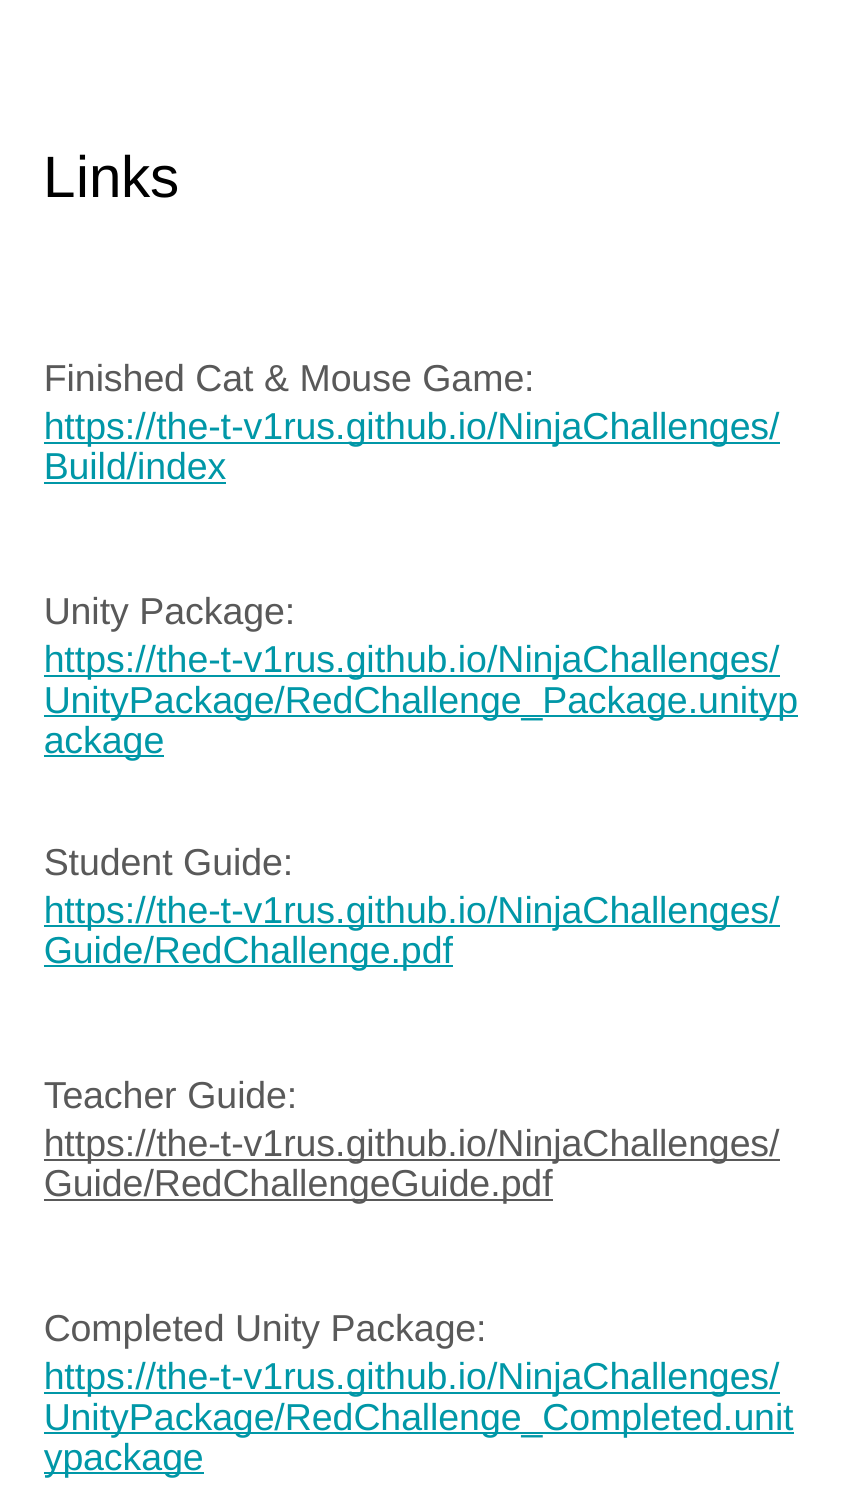

# Links
Finished Cat & Mouse Game:
https://the-t-v1rus.github.io/NinjaChallenges/Build/index
Unity Package:
https://the-t-v1rus.github.io/NinjaChallenges/UnityPackage/RedChallenge_Package.unitypackage
Student Guide:
https://the-t-v1rus.github.io/NinjaChallenges/Guide/RedChallenge.pdf
Teacher Guide:
https://the-t-v1rus.github.io/NinjaChallenges/Guide/RedChallengeGuide.pdf
Completed Unity Package:
https://the-t-v1rus.github.io/NinjaChallenges/UnityPackage/RedChallenge_Completed.unitypackage